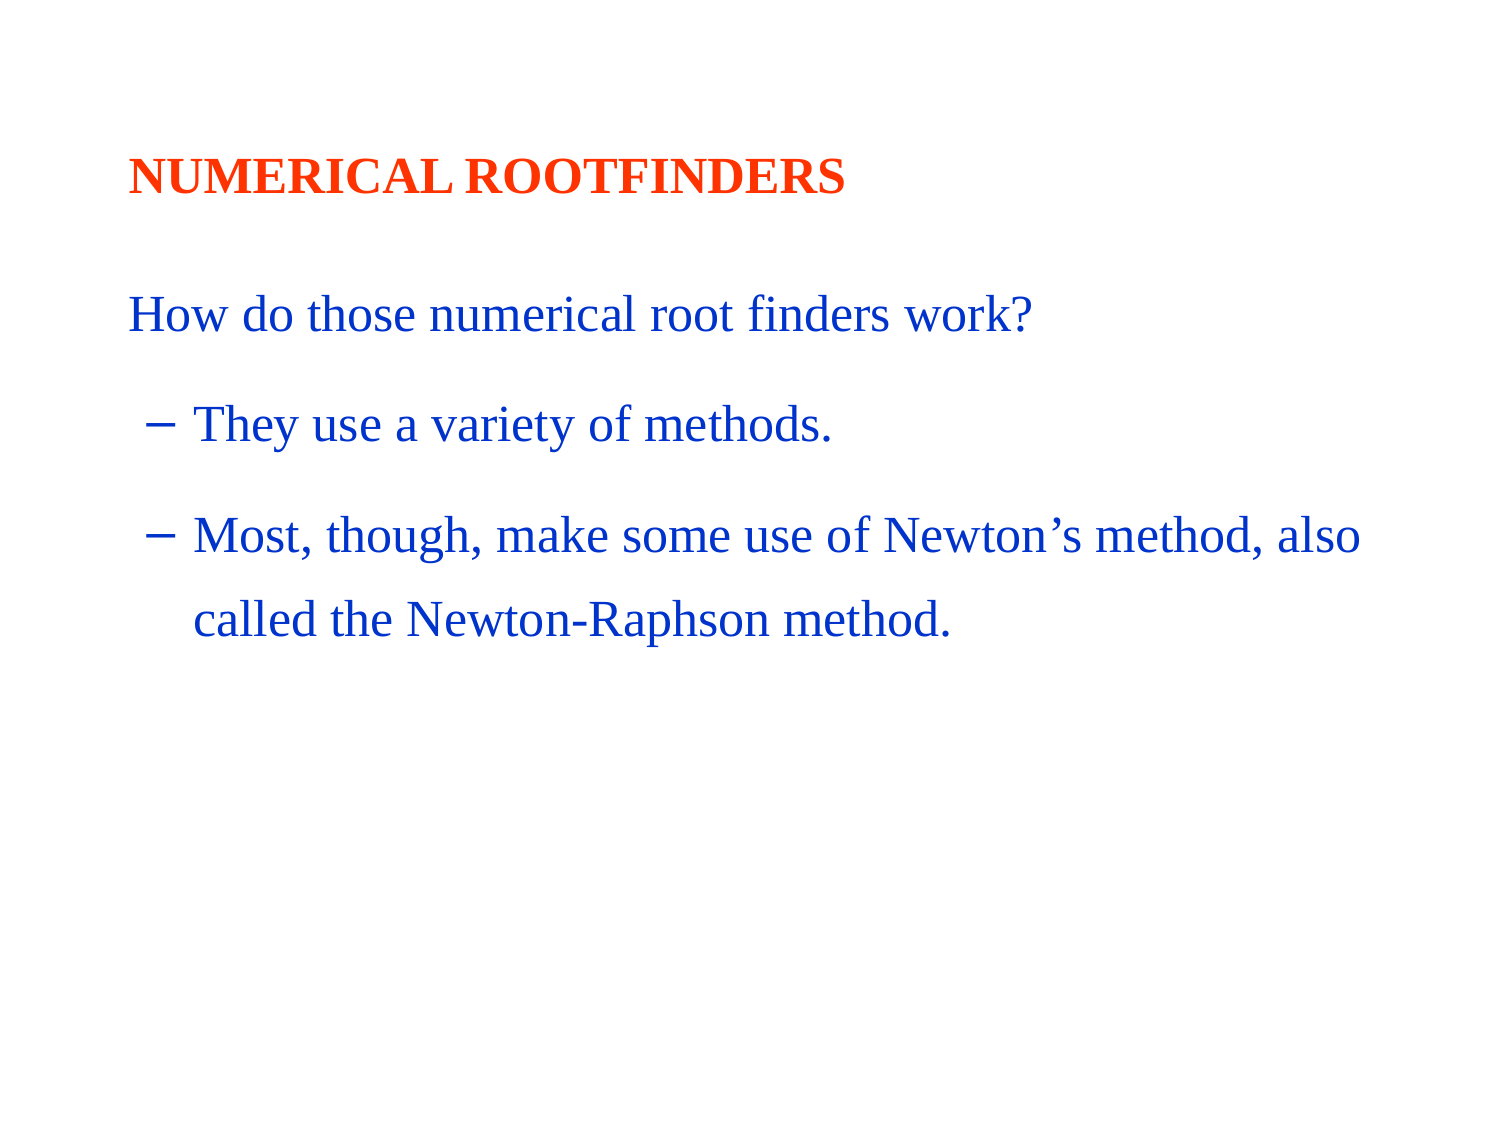

# NUMERICAL ROOTFINDERS
How do those numerical root finders work?
They use a variety of methods.
Most, though, make some use of Newton’s method, also called the Newton-Raphson method.